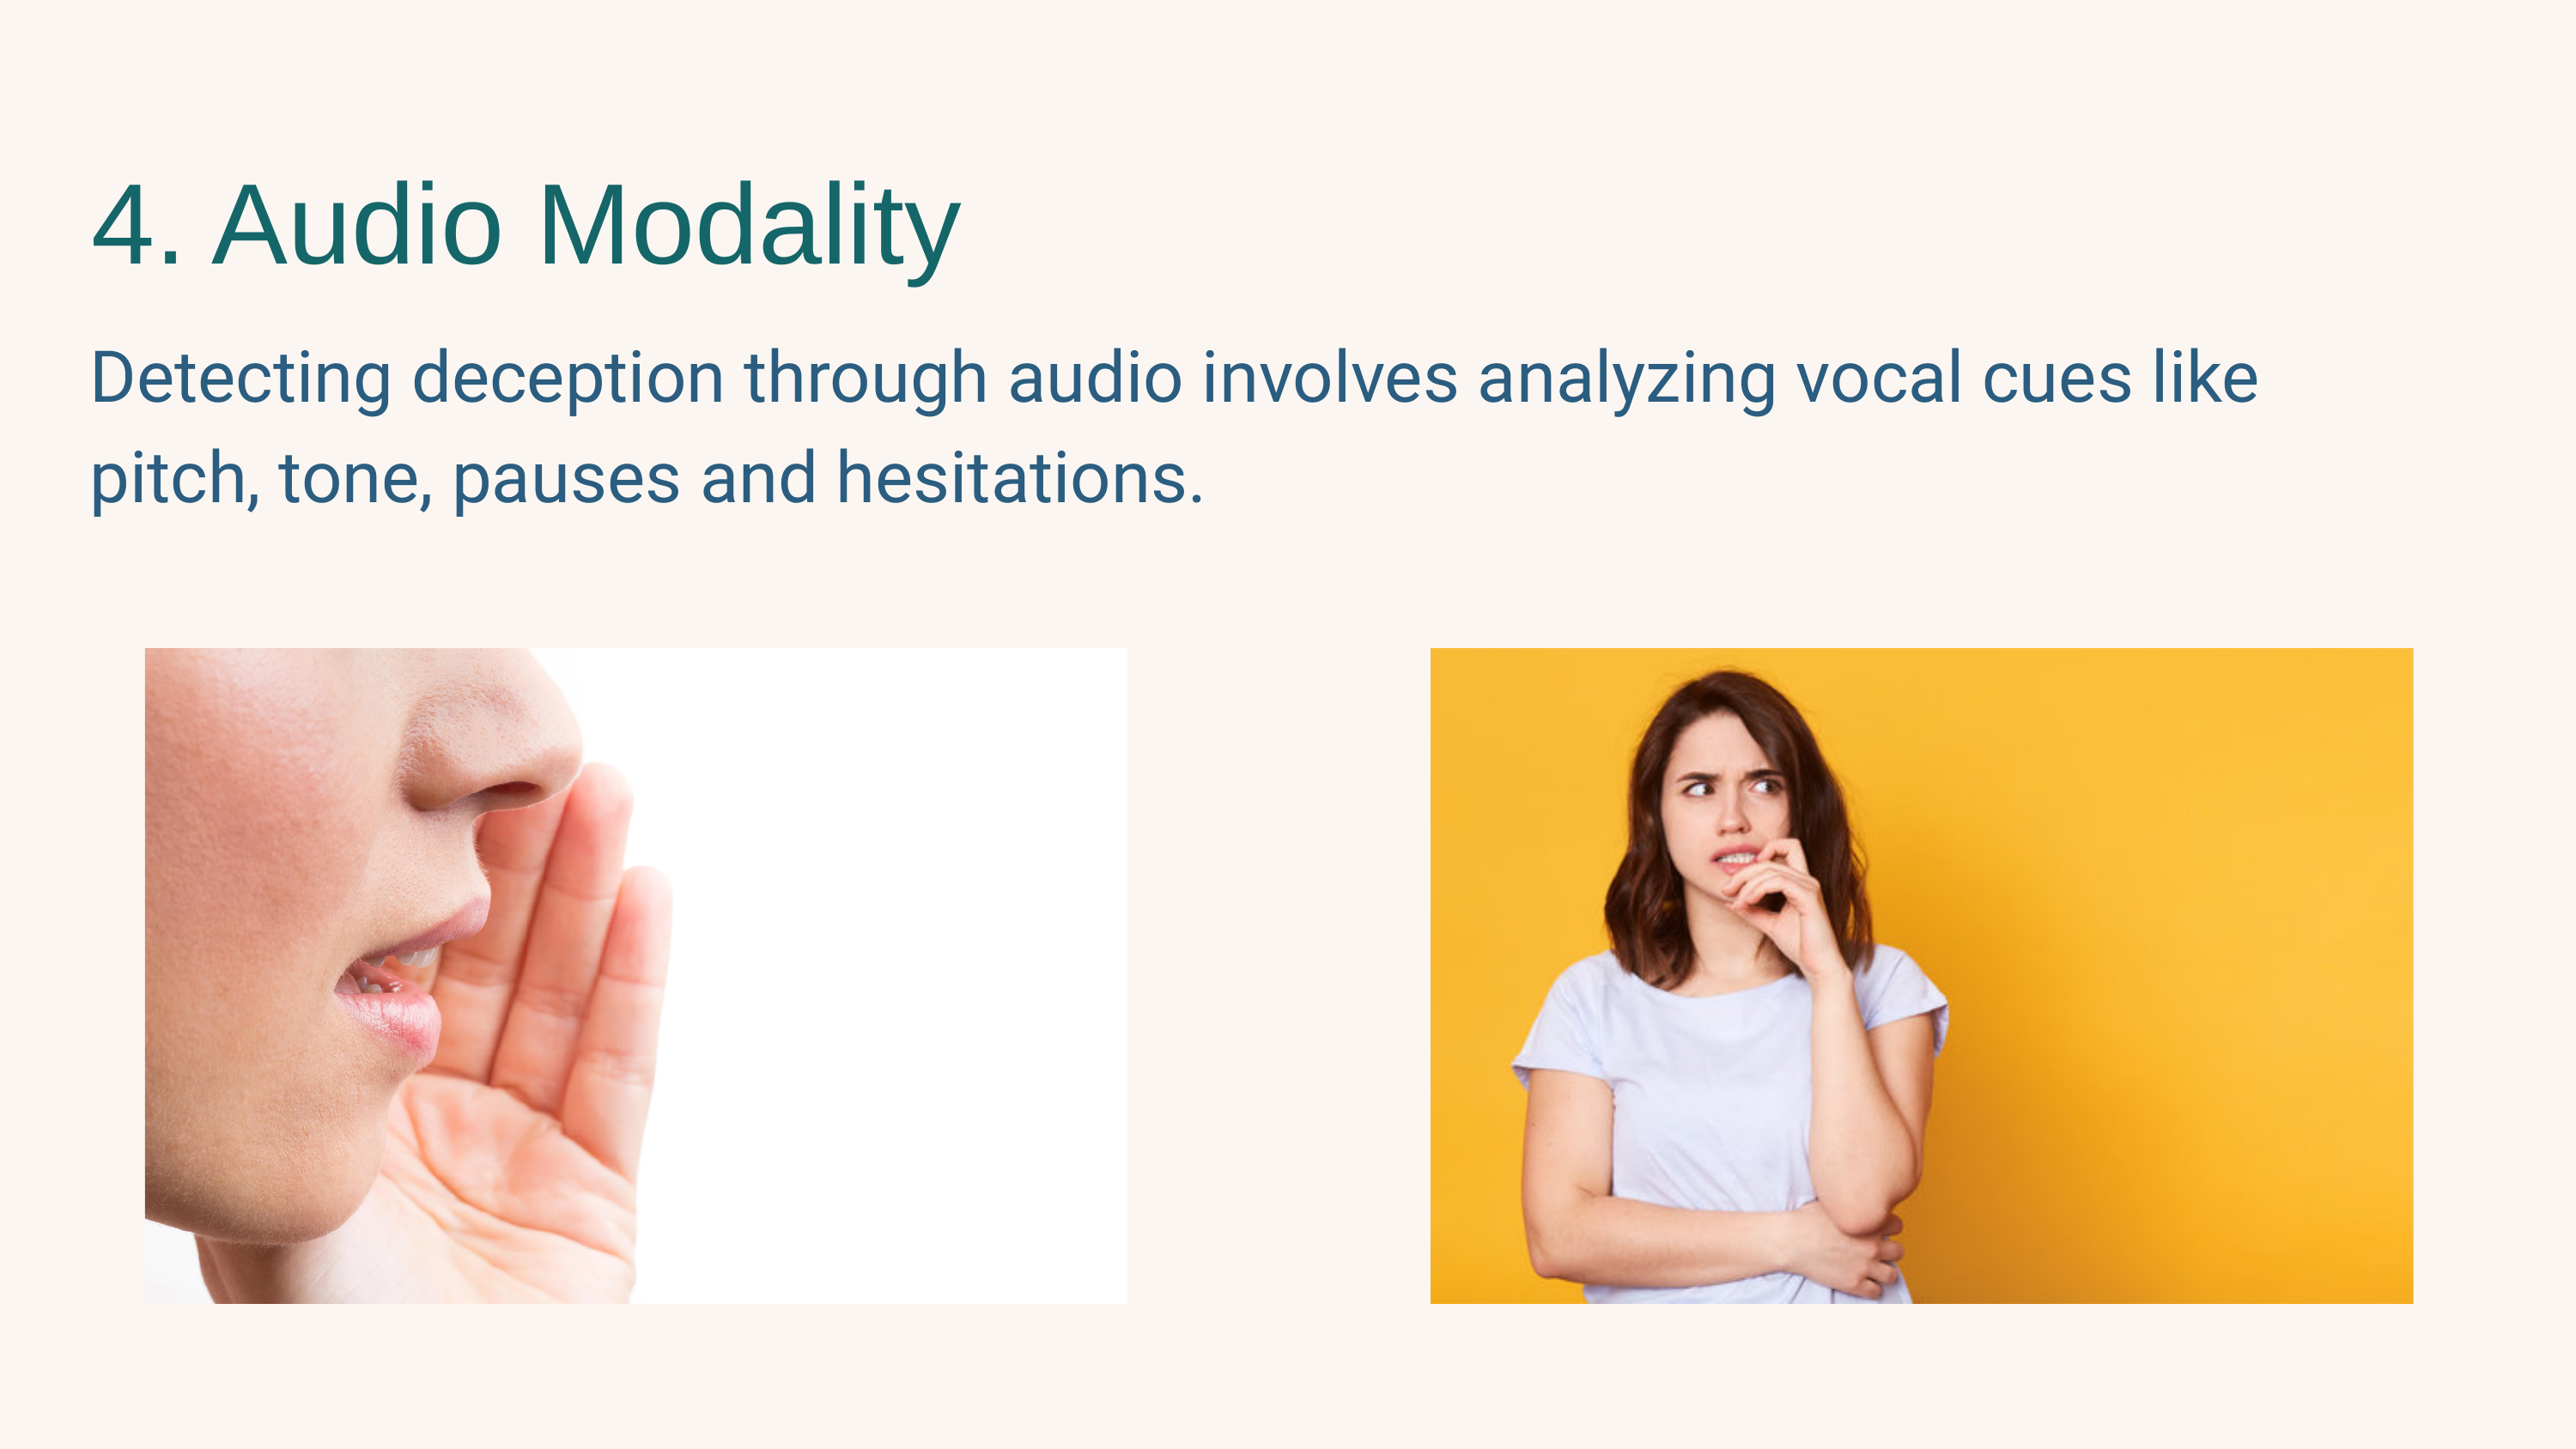

4. Audio Modality
Detecting deception through audio involves analyzing vocal cues like pitch, tone, pauses and hesitations.